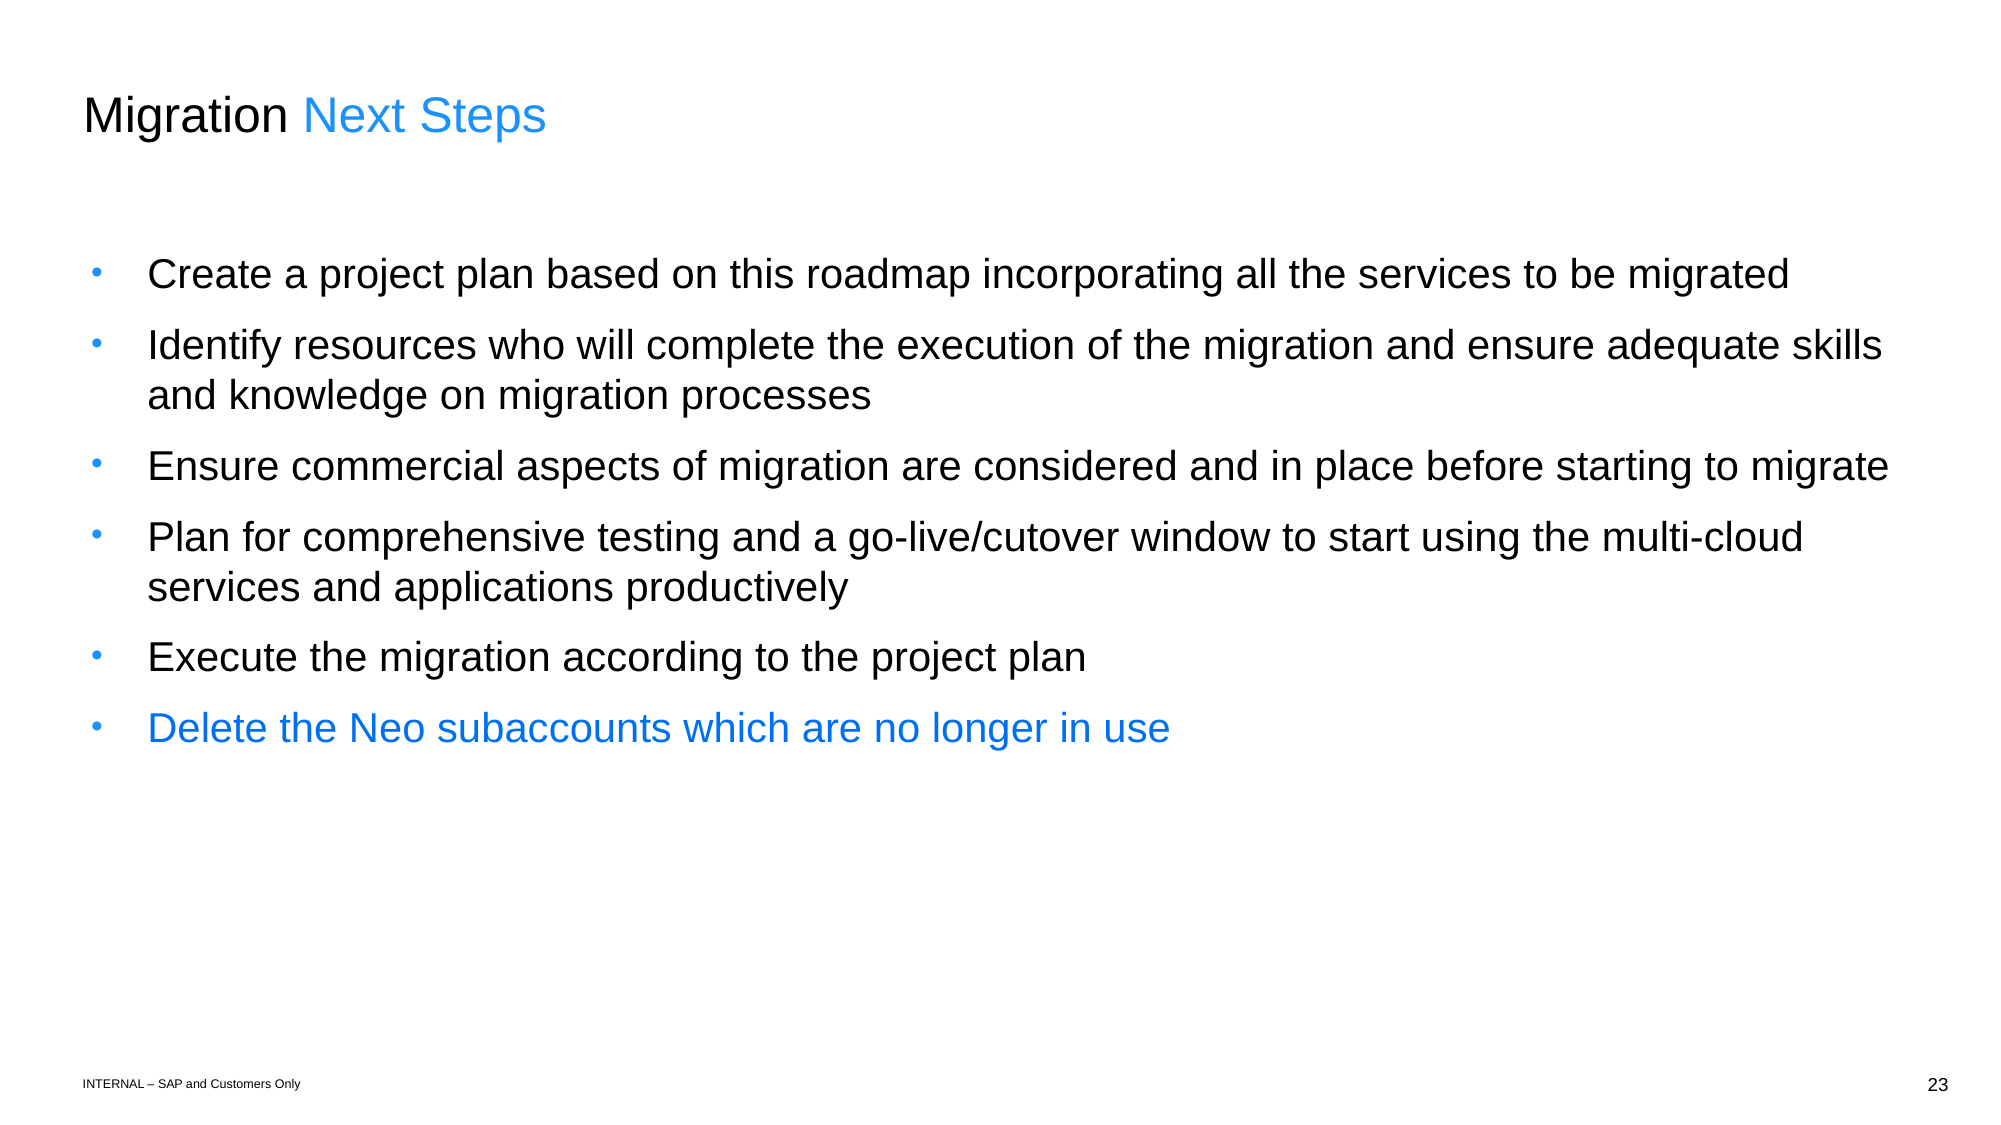

# Migration Next Steps
Create a project plan based on this roadmap incorporating all the services to be migrated
Identify resources who will complete the execution of the migration and ensure adequate skills and knowledge on migration processes
Ensure commercial aspects of migration are considered and in place before starting to migrate
Plan for comprehensive testing and a go-live/cutover window to start using the multi-cloud services and applications productively
Execute the migration according to the project plan
Delete the Neo subaccounts which are no longer in use